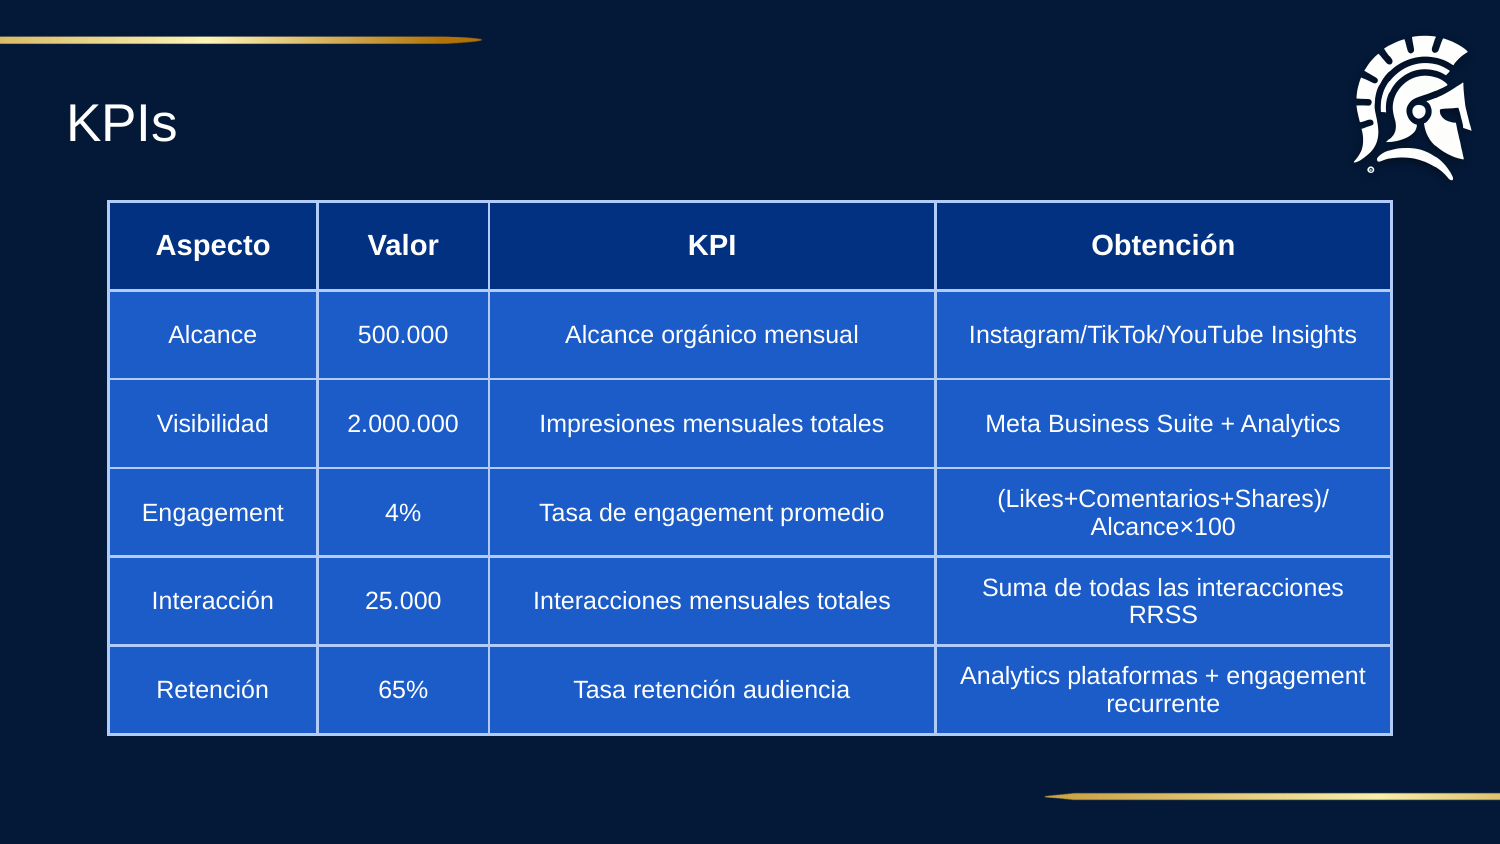

# KPIs
| Aspecto | Valor | KPI | Obtención |
| --- | --- | --- | --- |
| Alcance | 500.000 | Alcance orgánico mensual | Instagram/TikTok/YouTube Insights |
| Visibilidad | 2.000.000 | Impresiones mensuales totales | Meta Business Suite + Analytics |
| Engagement | 4% | Tasa de engagement promedio | (Likes+Comentarios+Shares)/Alcance×100 |
| Interacción | 25.000 | Interacciones mensuales totales | Suma de todas las interacciones RRSS |
| Retención | 65% | Tasa retención audiencia | Analytics plataformas + engagement recurrente |